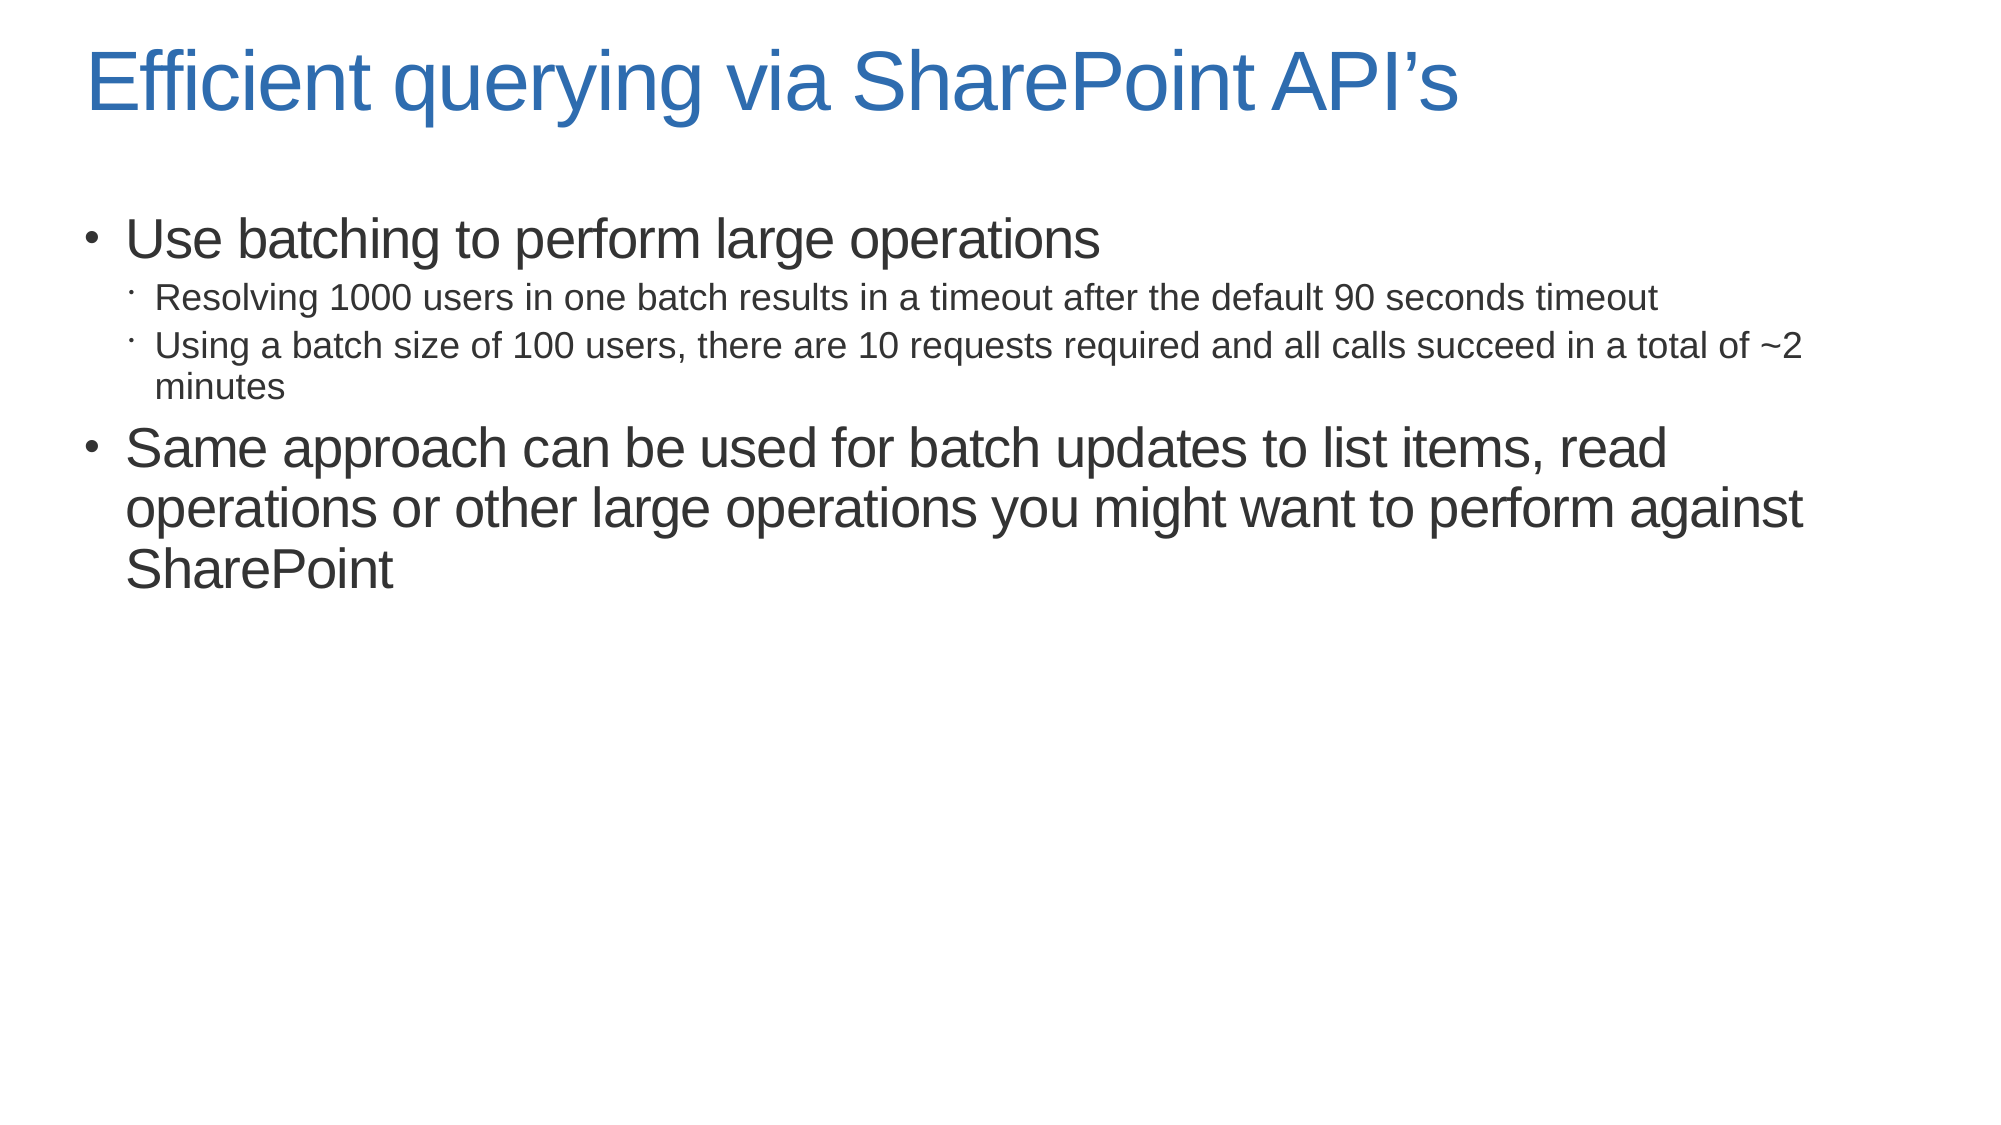

# Efficient querying via SharePoint API’s
Use batching to perform large operations
Resolving 1000 users in one batch results in a timeout after the default 90 seconds timeout
Using a batch size of 100 users, there are 10 requests required and all calls succeed in a total of ~2 minutes
Same approach can be used for batch updates to list items, read operations or other large operations you might want to perform against SharePoint